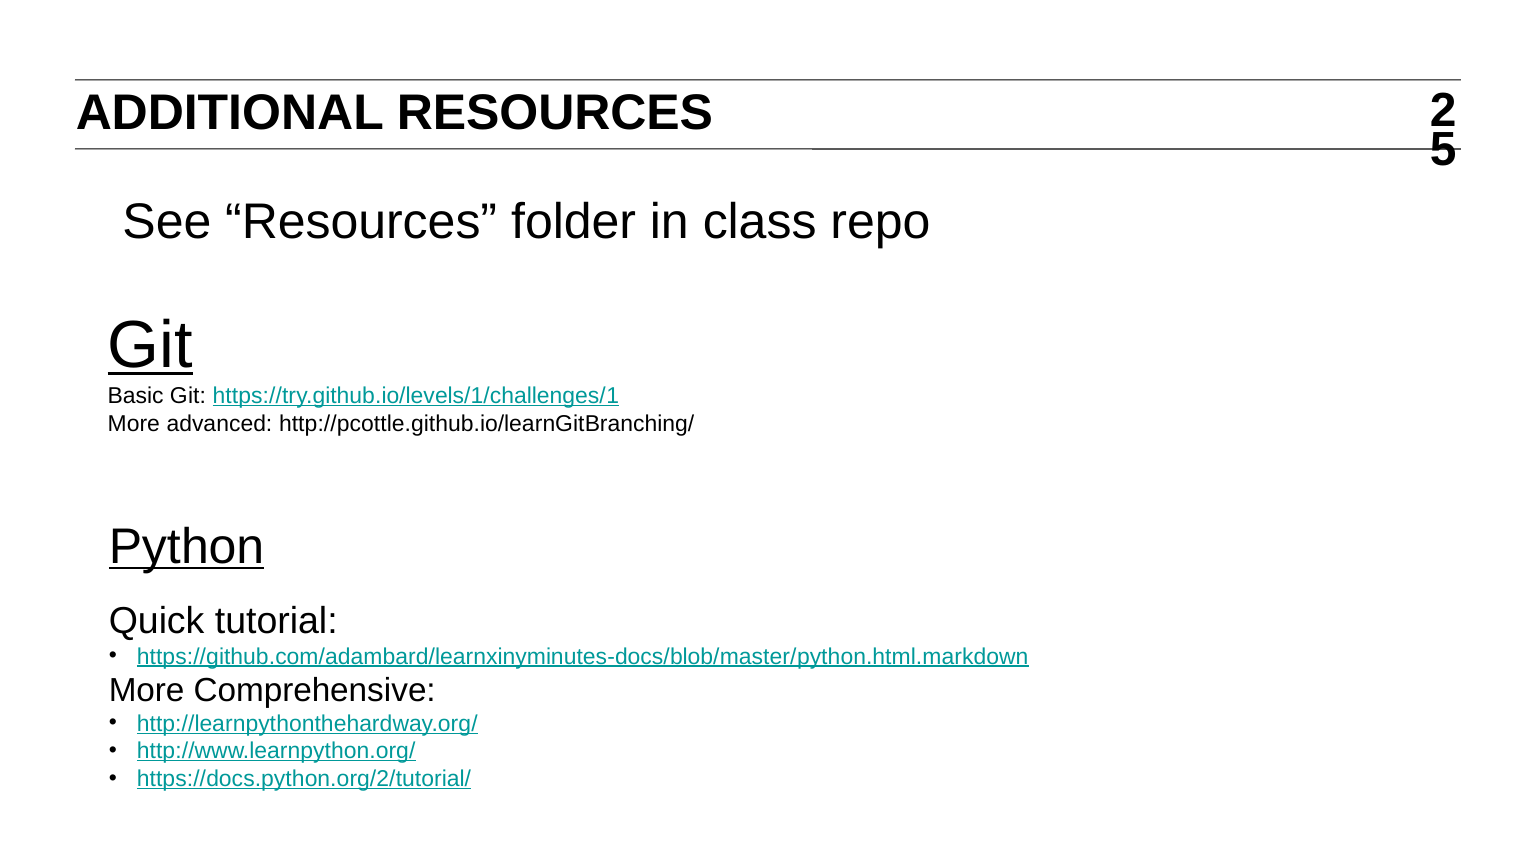

Additional resources
25
See “Resources” folder in class repo
Git
Basic Git: https://try.github.io/levels/1/challenges/1
More advanced: http://pcottle.github.io/learnGitBranching/
Python
Quick tutorial:
https://github.com/adambard/learnxinyminutes-docs/blob/master/python.html.markdown
More Comprehensive:
http://learnpythonthehardway.org/
http://www.learnpython.org/
https://docs.python.org/2/tutorial/